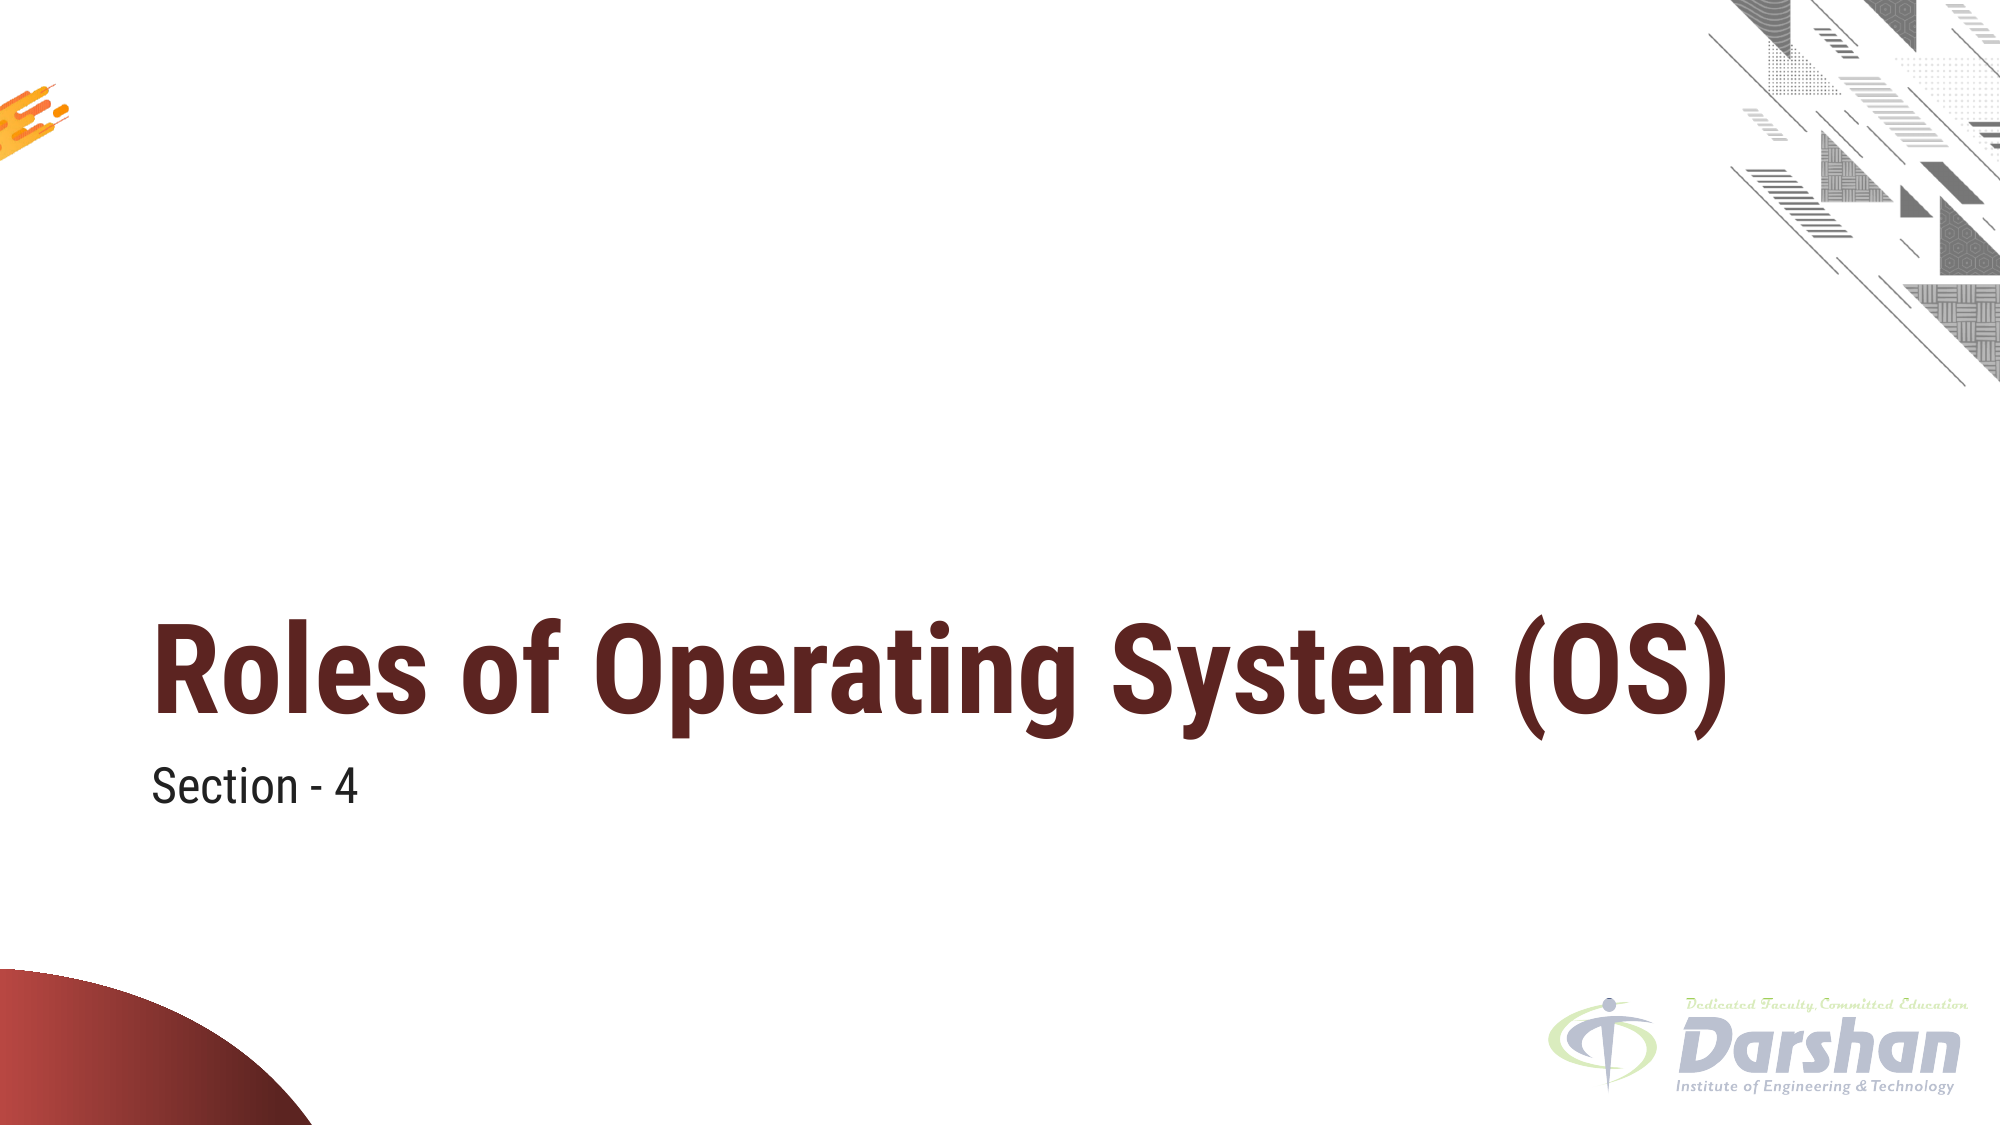

# Roles of Operating System (OS)
Section - 4